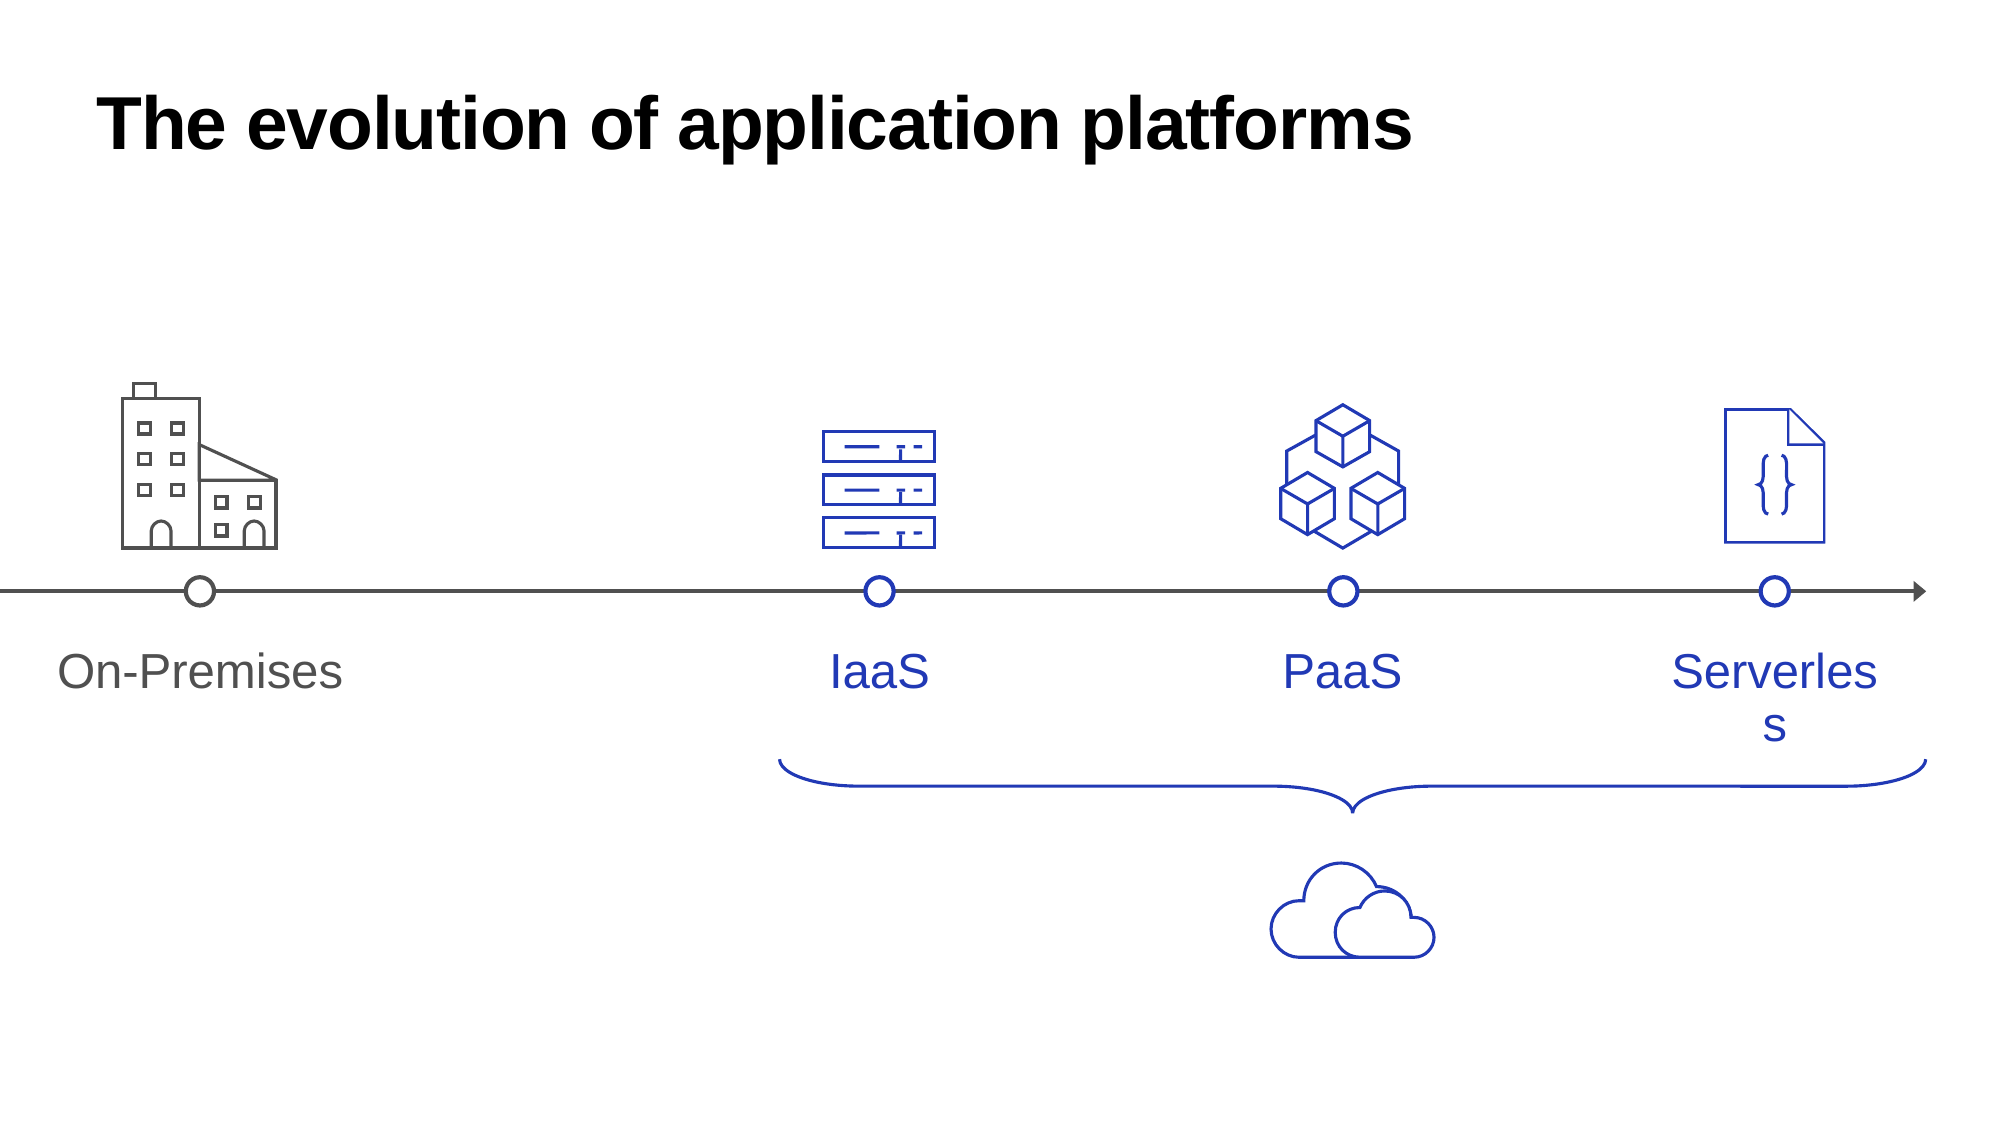

# The evolution of application platforms

On-Premises
IaaS
PaaS
Serverless